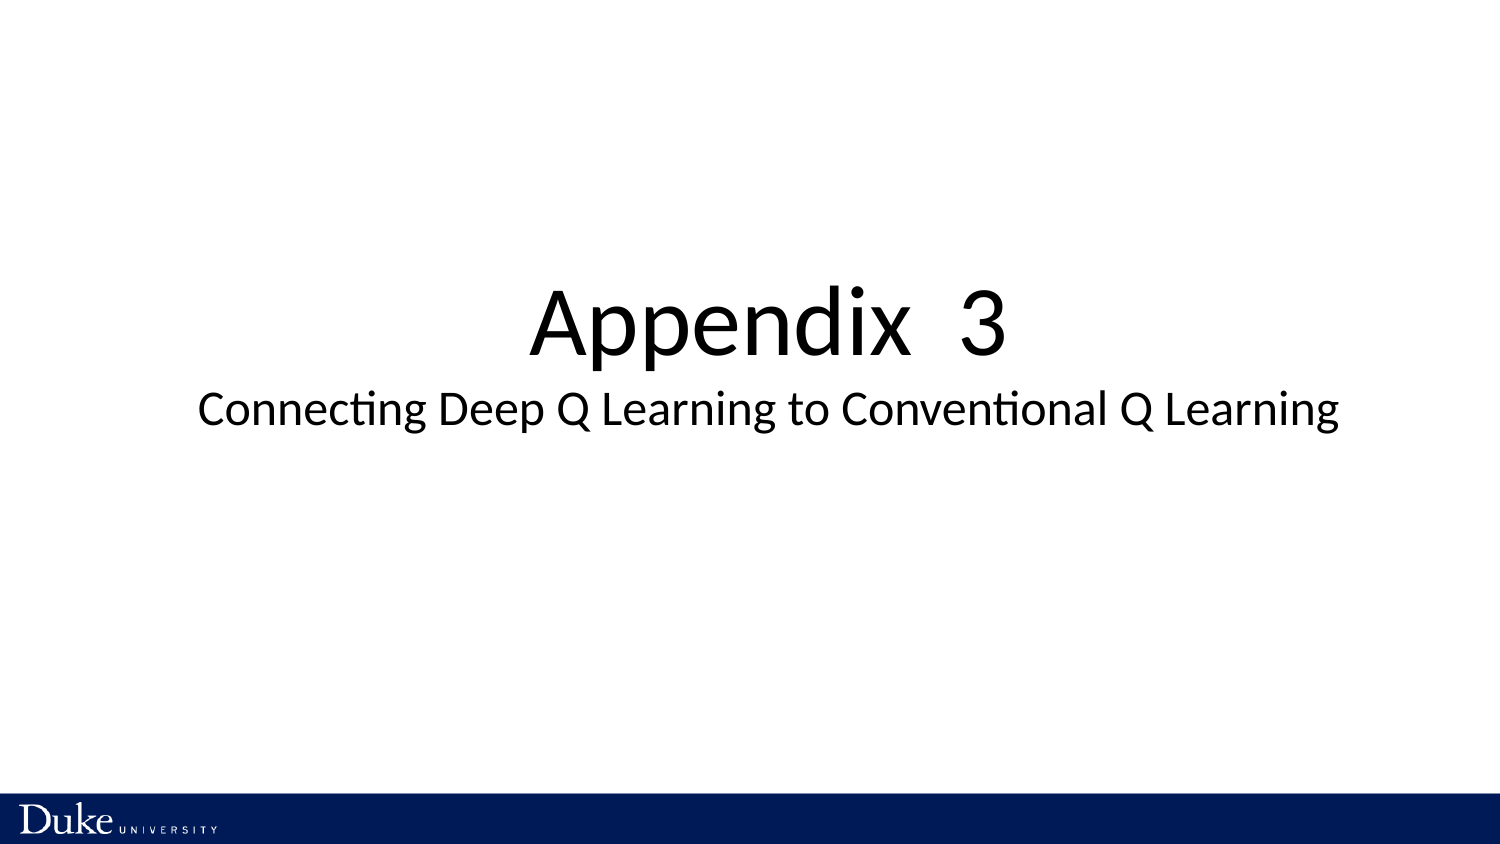

Appendix  3
Connecting Deep Q Learning to Conventional Q Learning